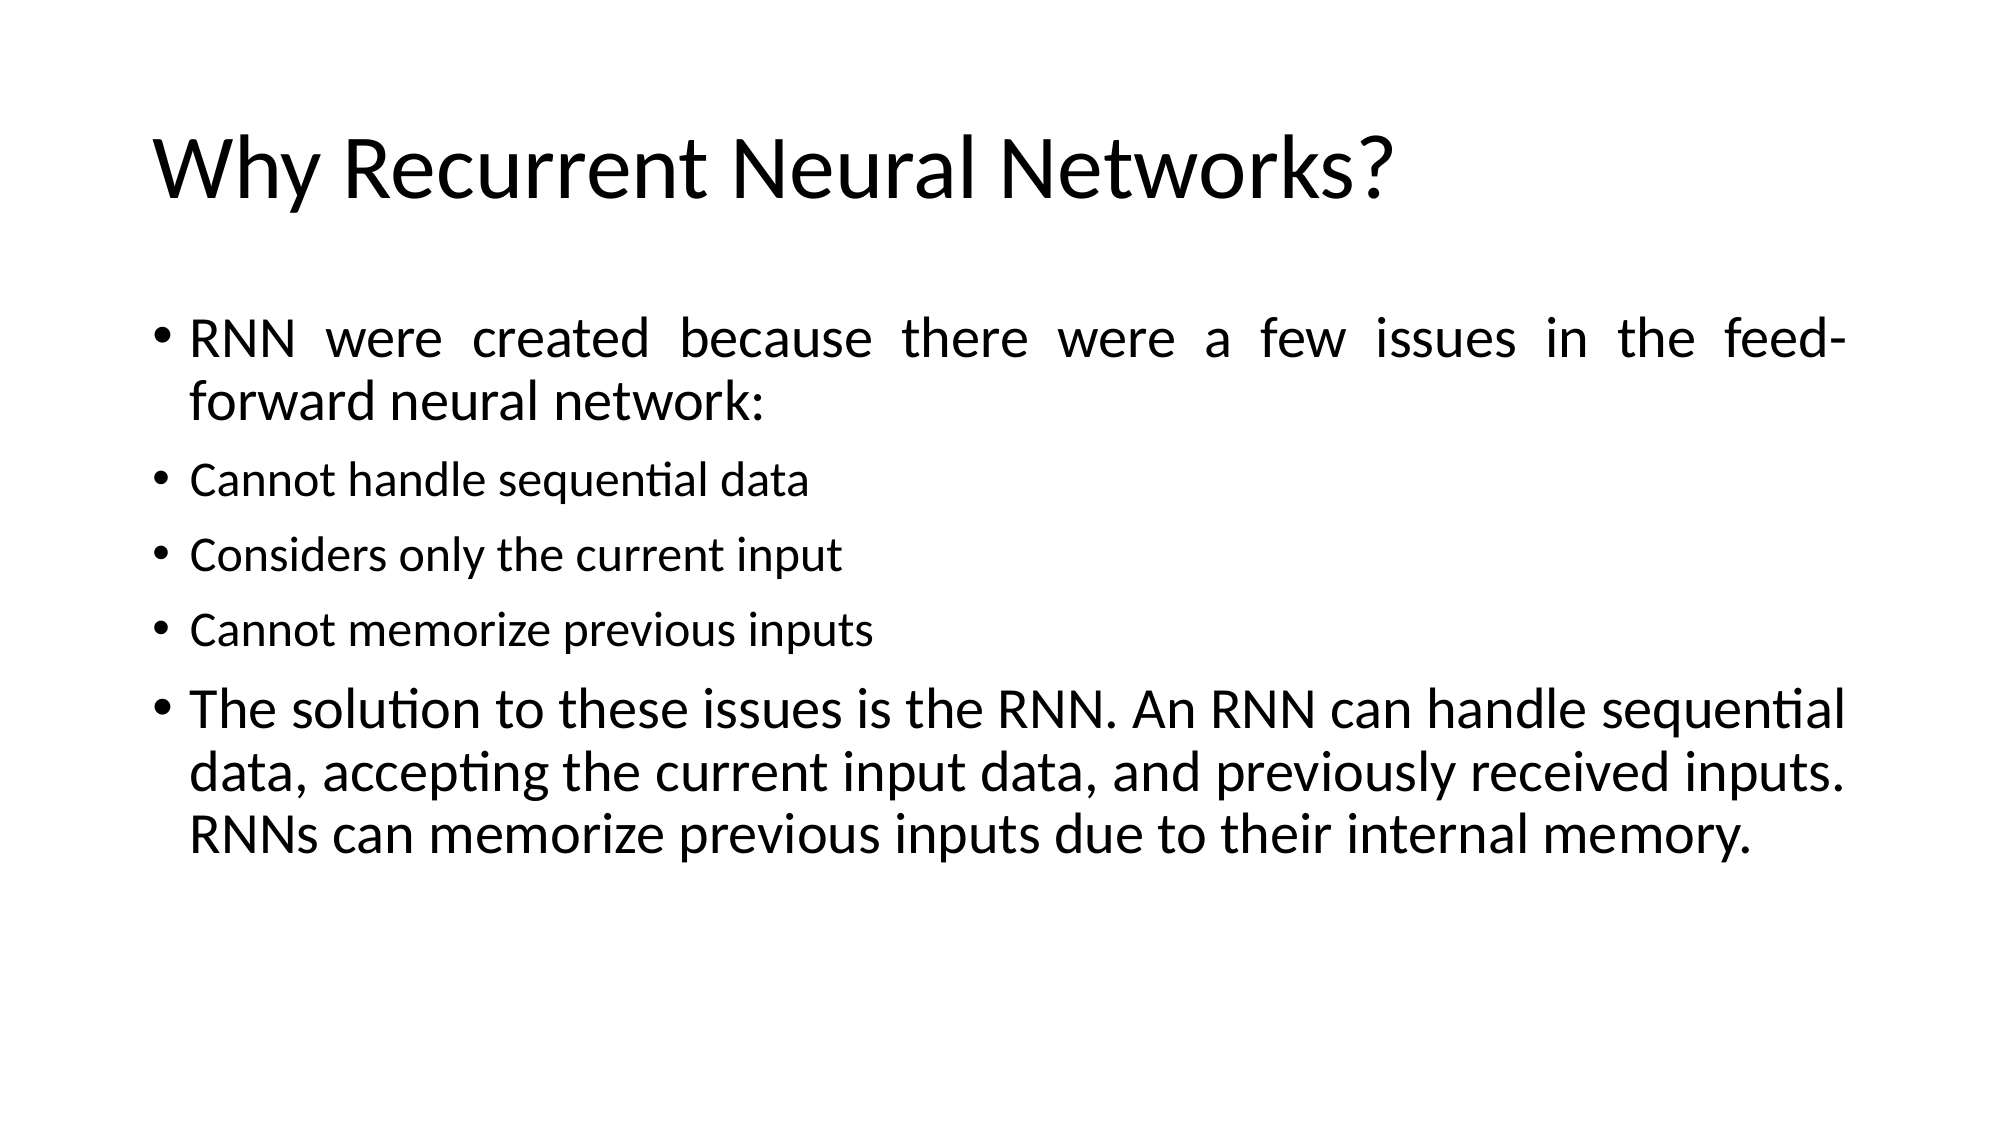

# Why Recurrent Neural Networks?
RNN were created because there were a few issues in the feed-forward neural network:
Cannot handle sequential data
Considers only the current input
Cannot memorize previous inputs
The solution to these issues is the RNN. An RNN can handle sequential data, accepting the current input data, and previously received inputs. RNNs can memorize previous inputs due to their internal memory.